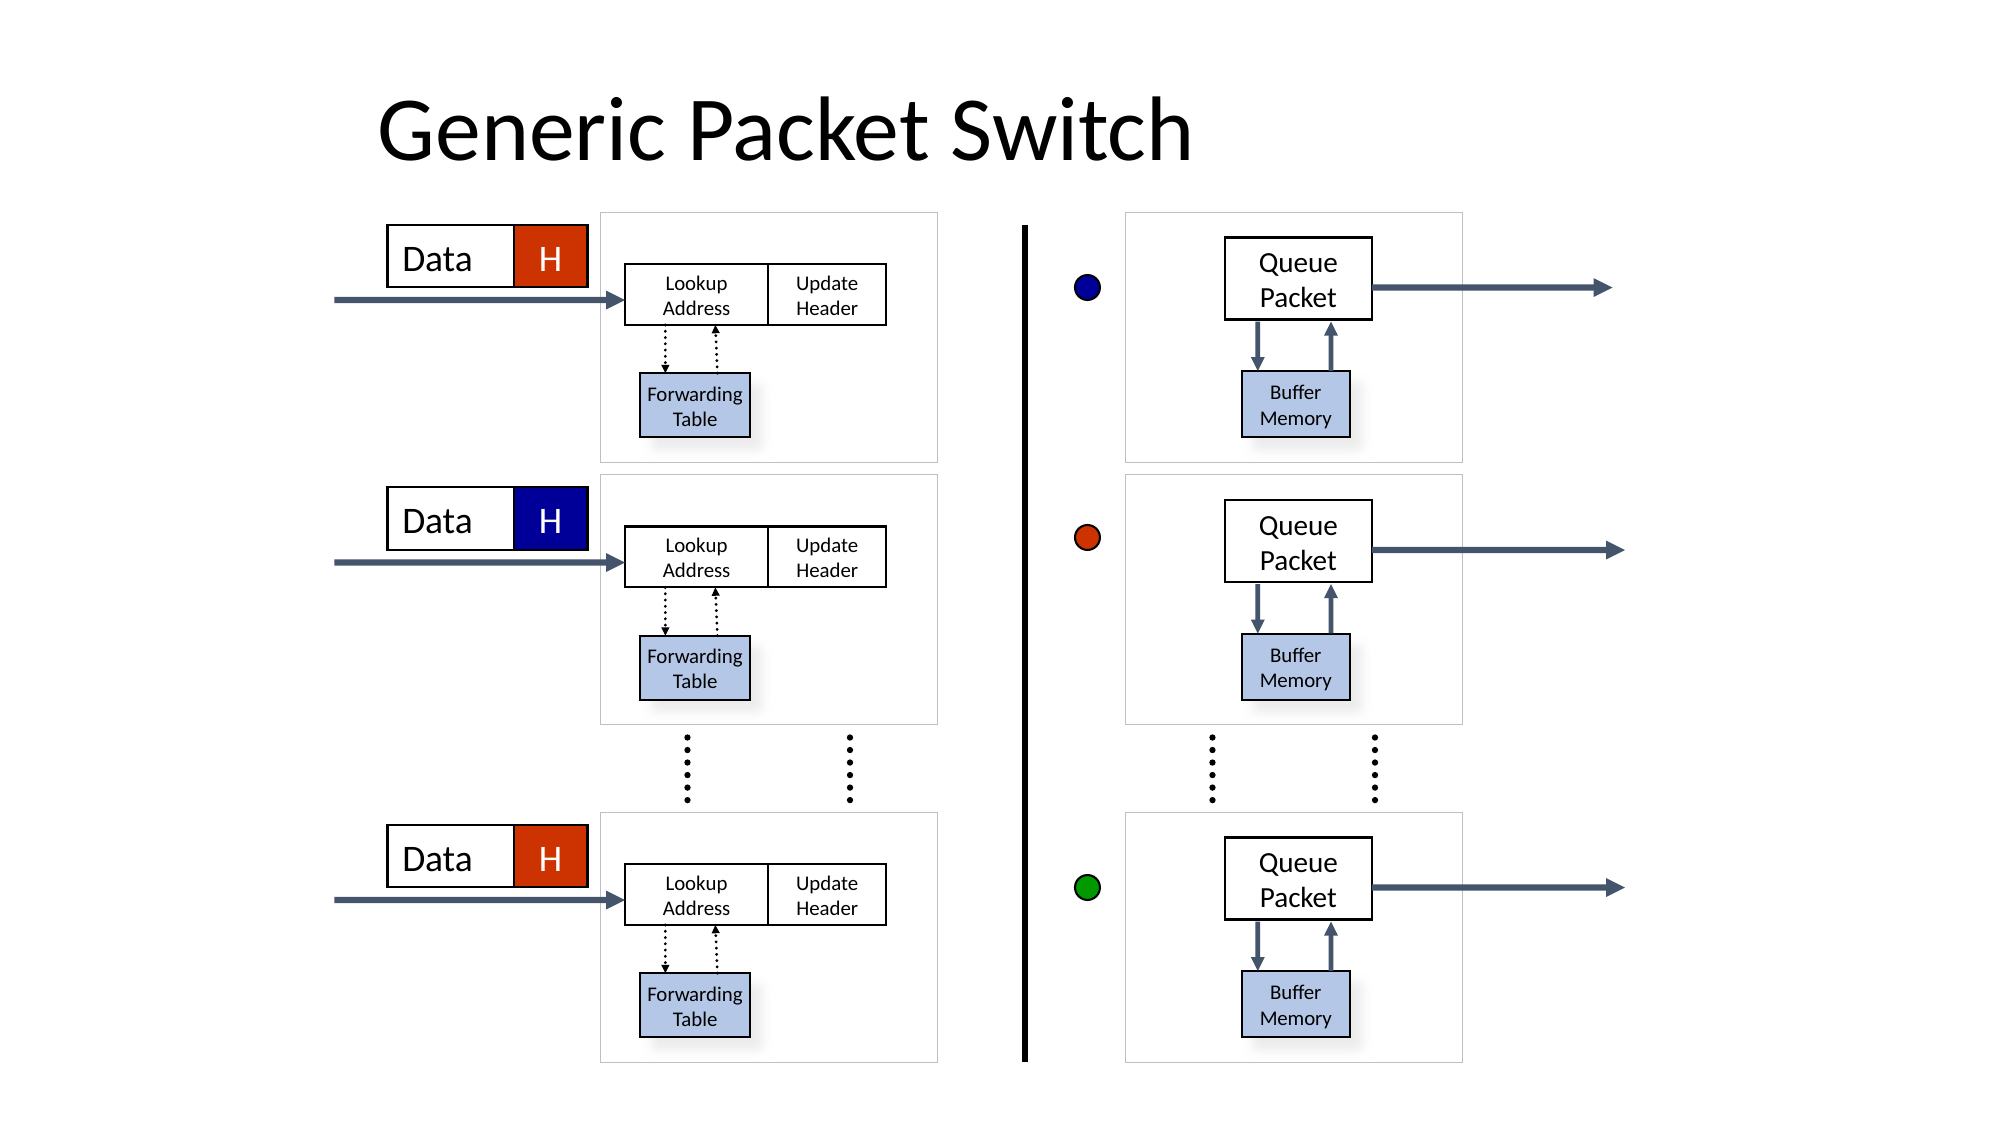

# Generic Packet Switch

Lookup
Address
Update
Header

Forwarding
Table

Data
H
Queue
Packet

Buffer
Memory

Lookup
Address
Update
Header

Forwarding
Table

Data
H
Queue
Packet

Buffer
Memory

Lookup
Address
Update
Header

Forwarding
Table

Data
H
Queue
Packet

Buffer
Memory